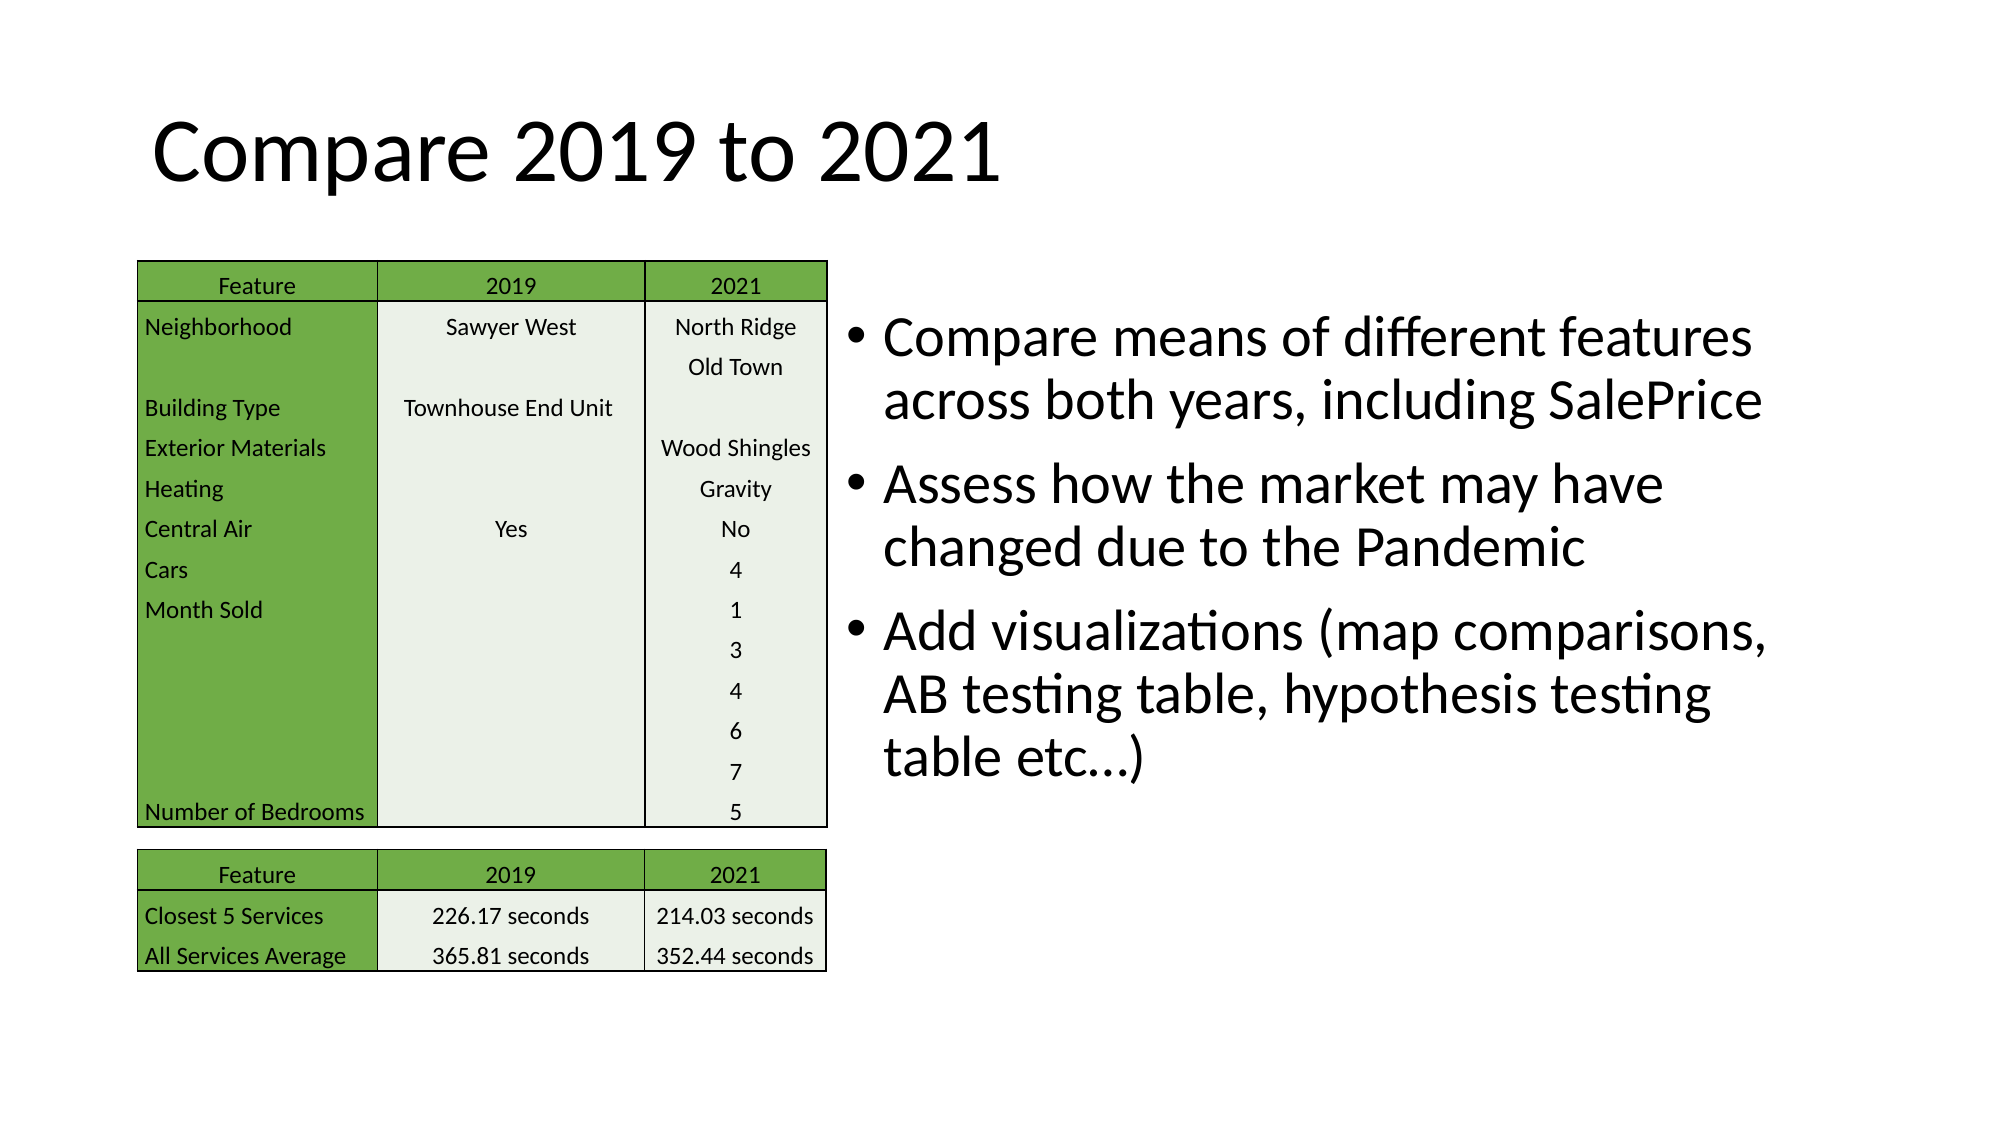

# Compare 2019 to 2021
| Feature | 2019 | 2021 |
| --- | --- | --- |
| Neighborhood | Sawyer West | North Ridge |
|  |  | Old Town |
| Building Type | Townhouse End Unit |  |
| Exterior Materials |  | Wood Shingles |
| Heating |  | Gravity |
| Central Air | Yes | No |
| Cars |  | 4 |
| Month Sold |  | 1 |
|  |  | 3 |
|  |  | 4 |
|  |  | 6 |
|  |  | 7 |
| Number of Bedrooms |  | 5 |
Compare means of different features across both years, including SalePrice
Assess how the market may have changed due to the Pandemic
Add visualizations (map comparisons, AB testing table, hypothesis testing table etc…)

| Feature | 2019 | 2021 |
| --- | --- | --- |
| Closest 5 Services | 226.17 seconds | 214.03 seconds |
| All Services Average | 365.81 seconds | 352.44 seconds |